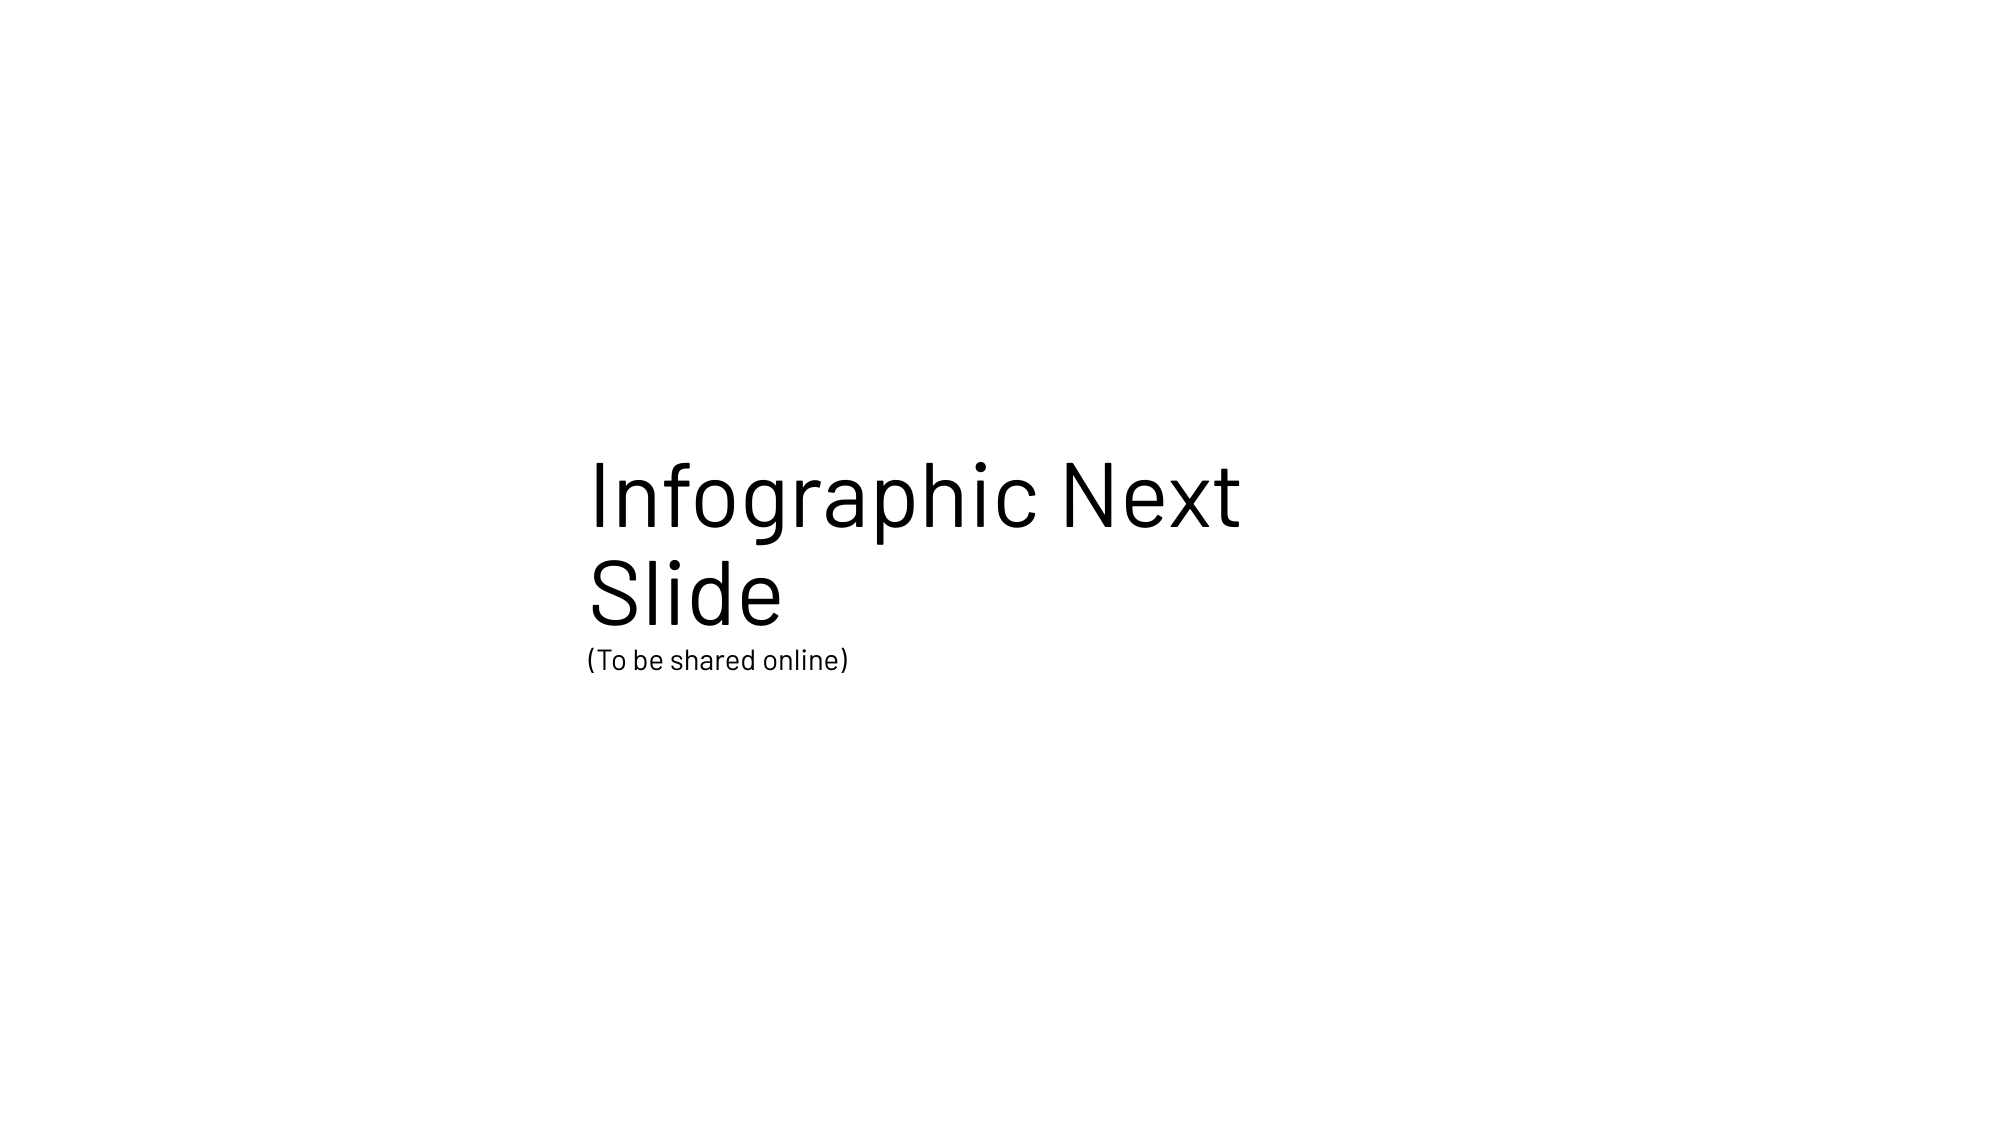

# Infographic Next Slide (To be shared online)